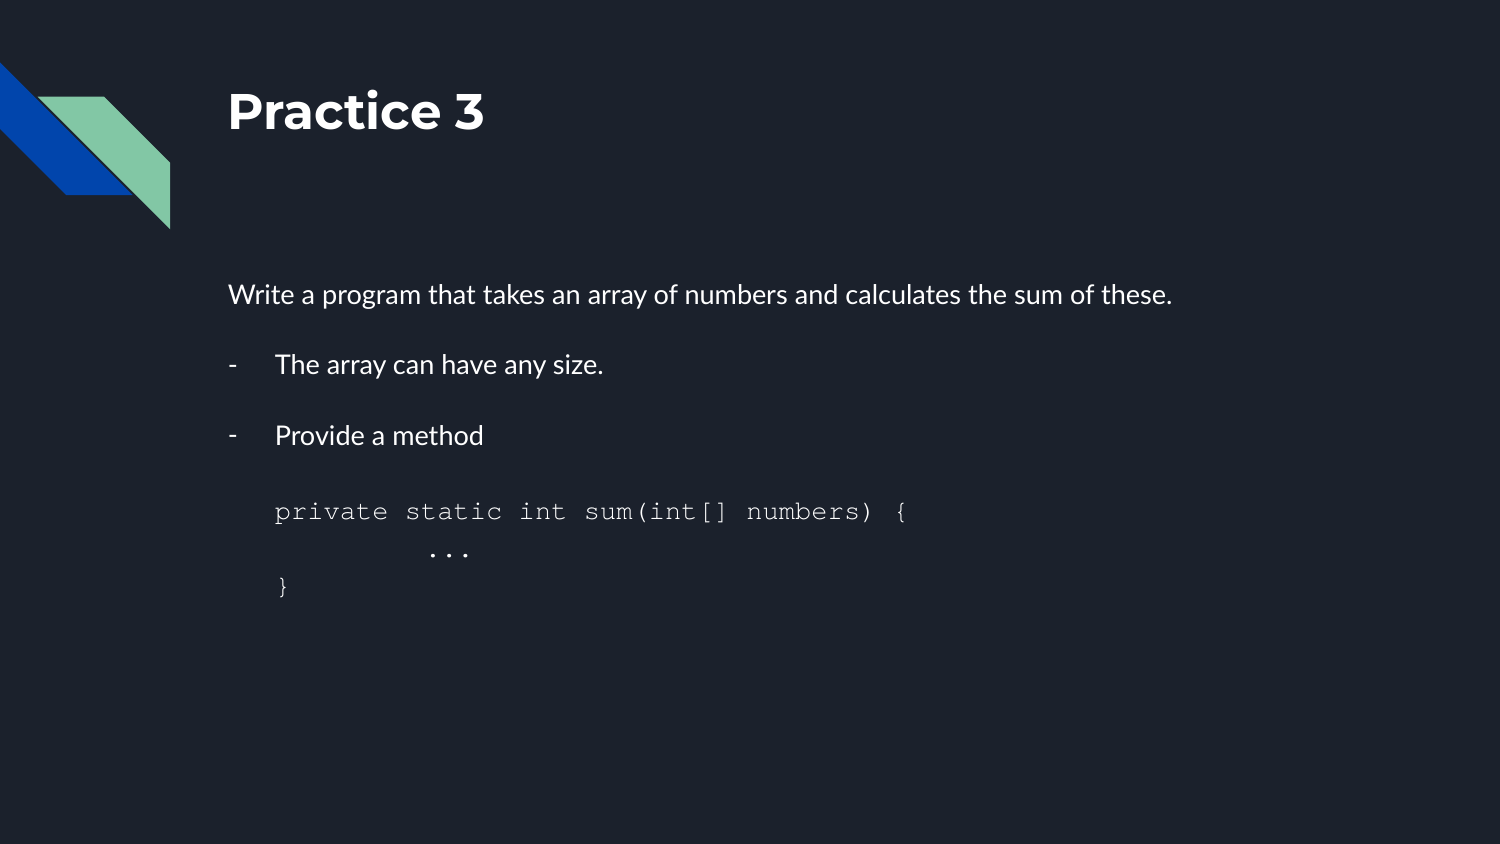

# Practice 3

Write a program that takes an array of numbers and calculates the sum of these.
The array can have any size.
Provide a method
private static int sum(int[] numbers) {
	...
}